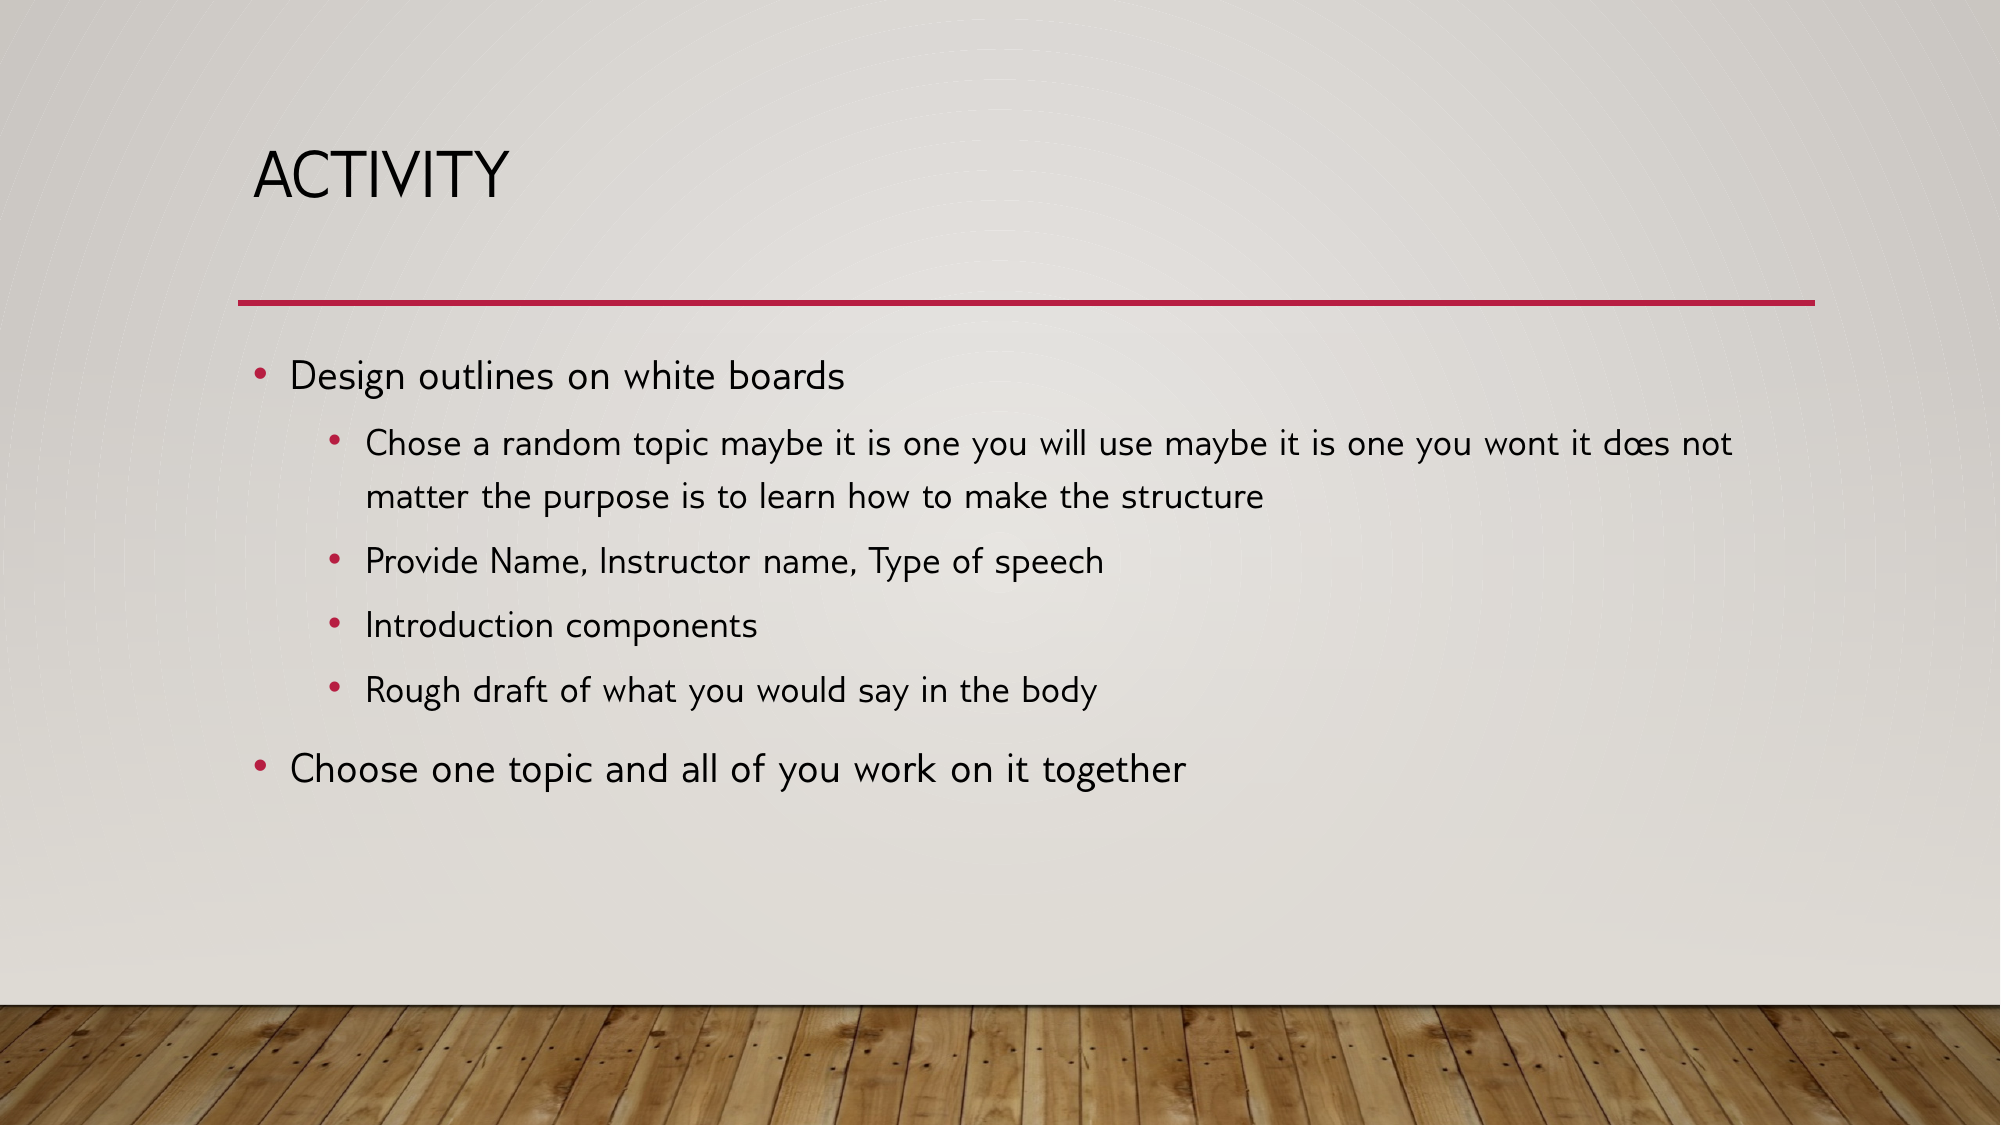

# activity
Design outlines on white boards
Chose a random topic maybe it is one you will use maybe it is one you wont it does not matter the purpose is to learn how to make the structure
Provide Name, Instructor name, Type of speech
Introduction components
Rough draft of what you would say in the body
Choose one topic and all of you work on it together